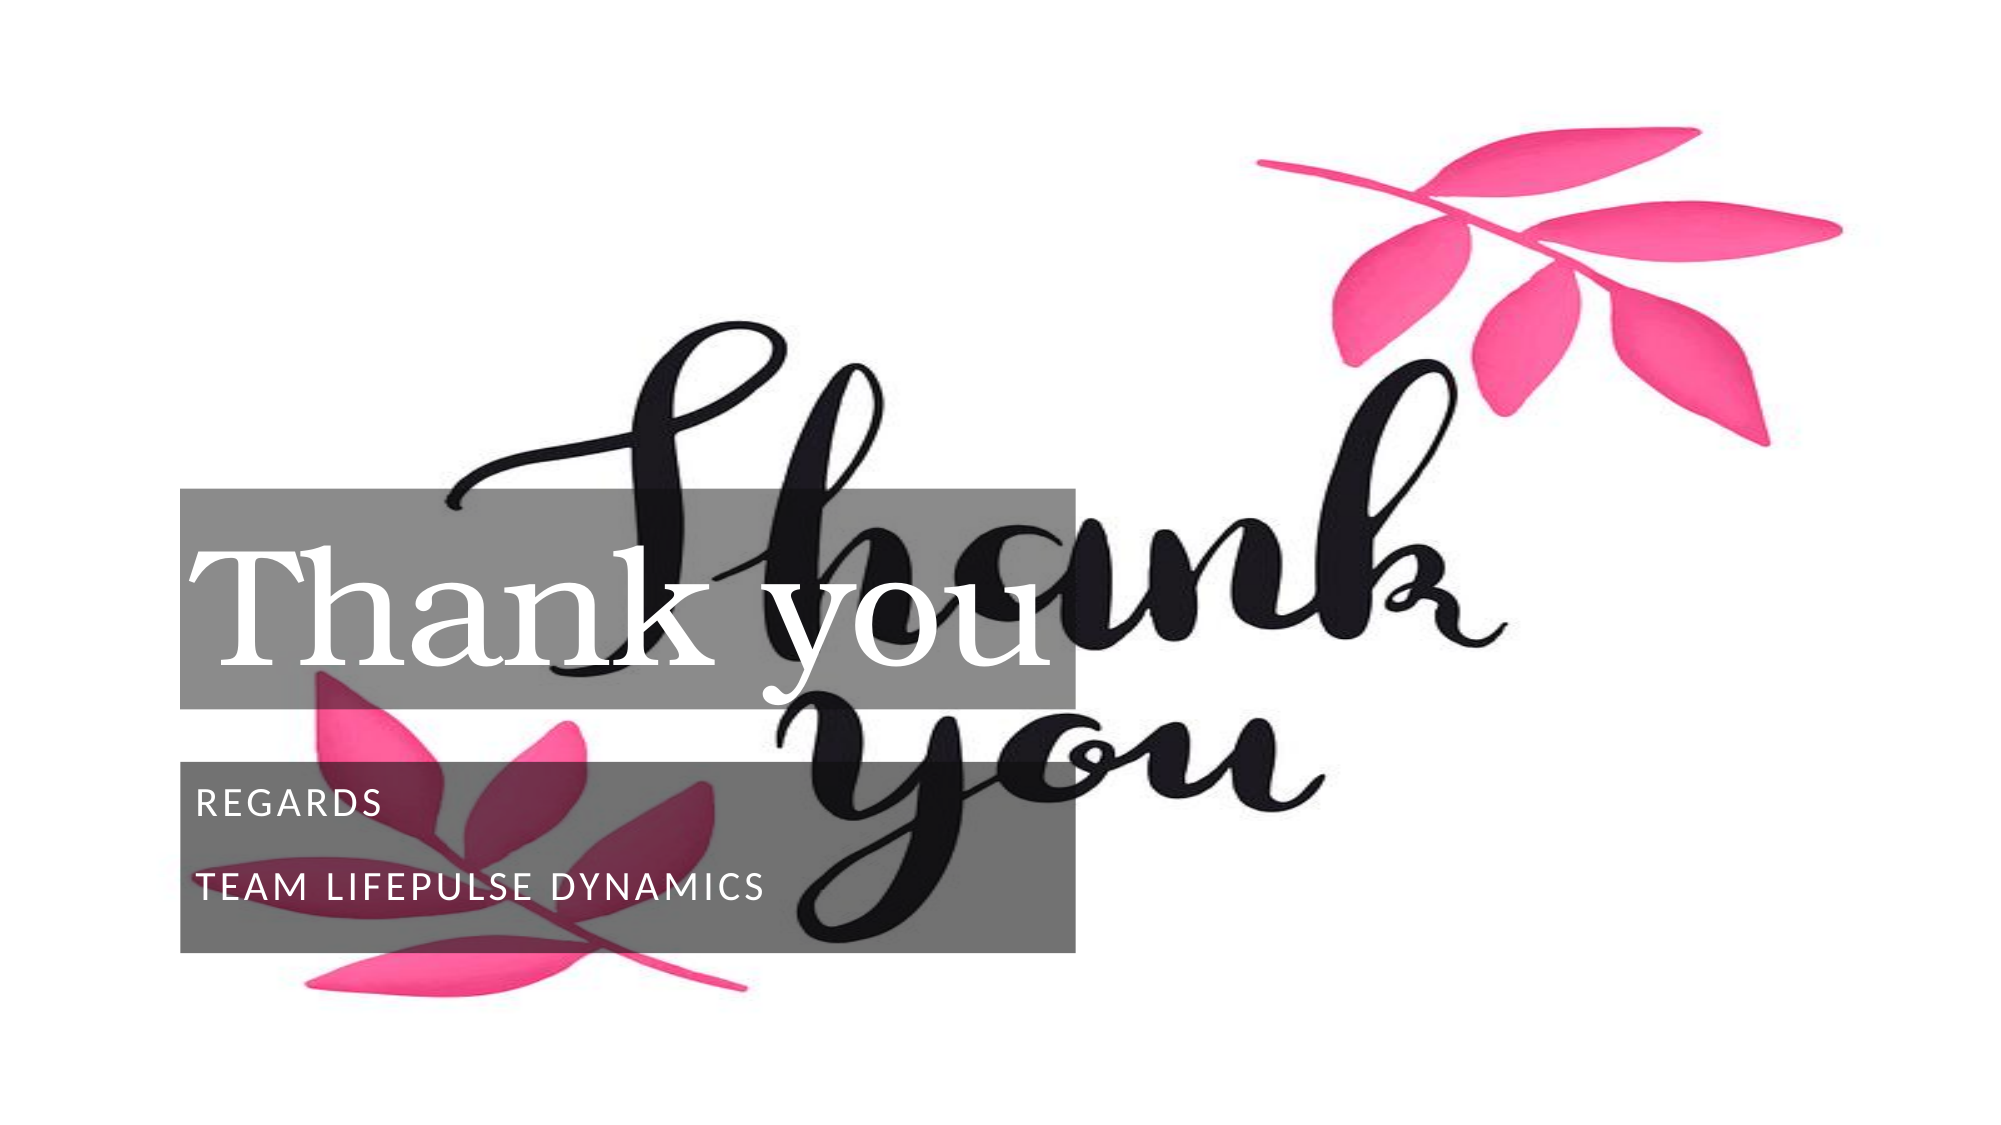

# Thank you
regards
Team LifePulse dynamics